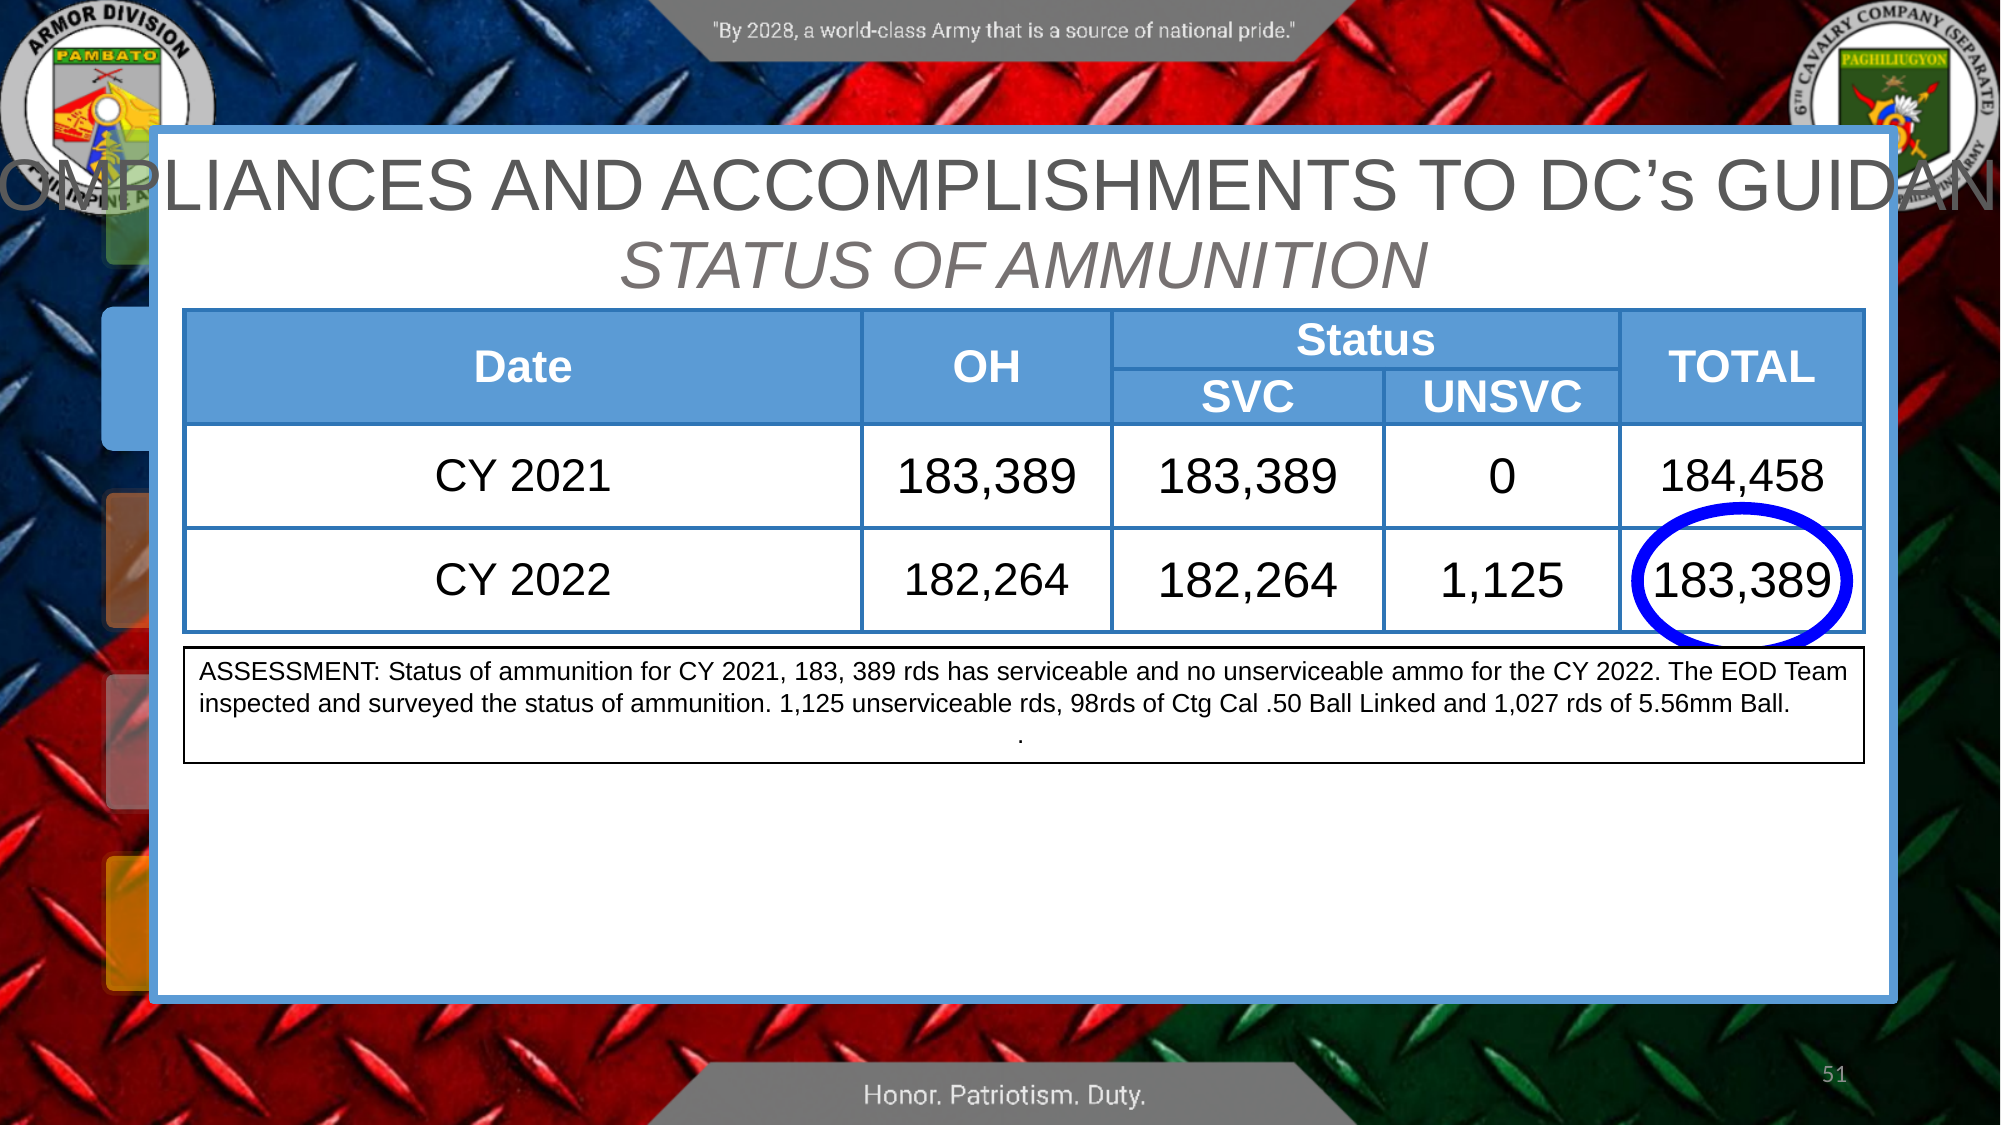

COMPLIANCES AND ACCOMPLISHMENTS TO DC’s GUIDANCE

STATUS OF AMMUNITION
| Date | OH | Status |  | TOTAL |
| --- | --- | --- | --- | --- |
|  |  | SVC | UNSVC |  |
| CY 2021 | 183,389 | 183,389 | 0 | 184,458 |
| CY 2022 | 182,264 | 182,264 | 1,125 | 183,389 |

ASSESSMENT: Status of ammunition for CY 2021, 183, 389 rds has serviceable and no unserviceable ammo for the CY 2022. The EOD Team inspected and surveyed the status of ammunition. 1,125 unserviceable rds, 98rds of Ctg Cal .50 Ball Linked and 1,027 rds of 5.56mm Ball.
.

51